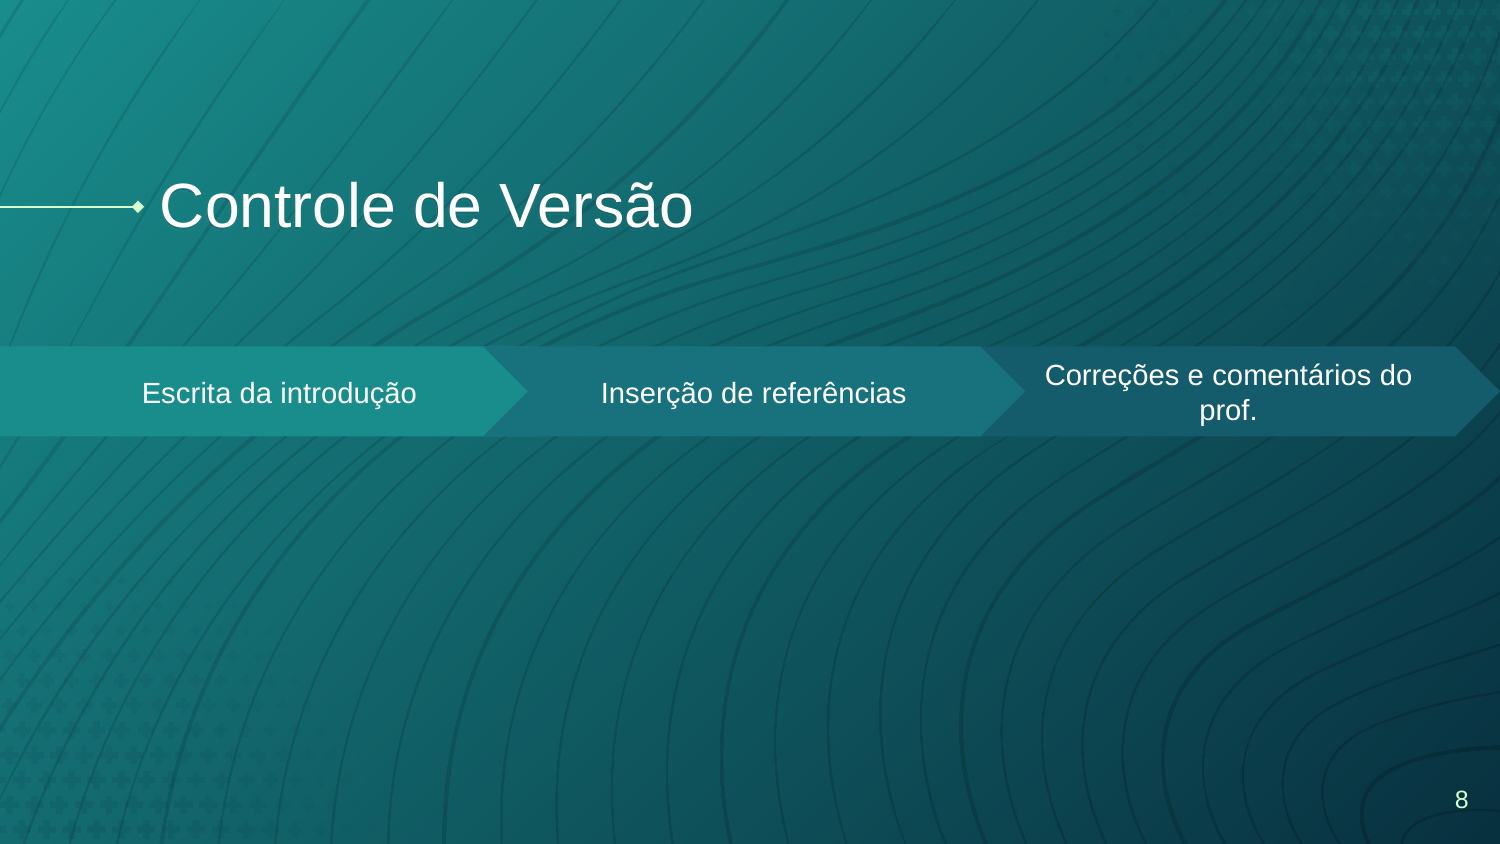

# Controle de Versão
Inserção de referências
Escrita da introdução
Correções e comentários do prof.

8